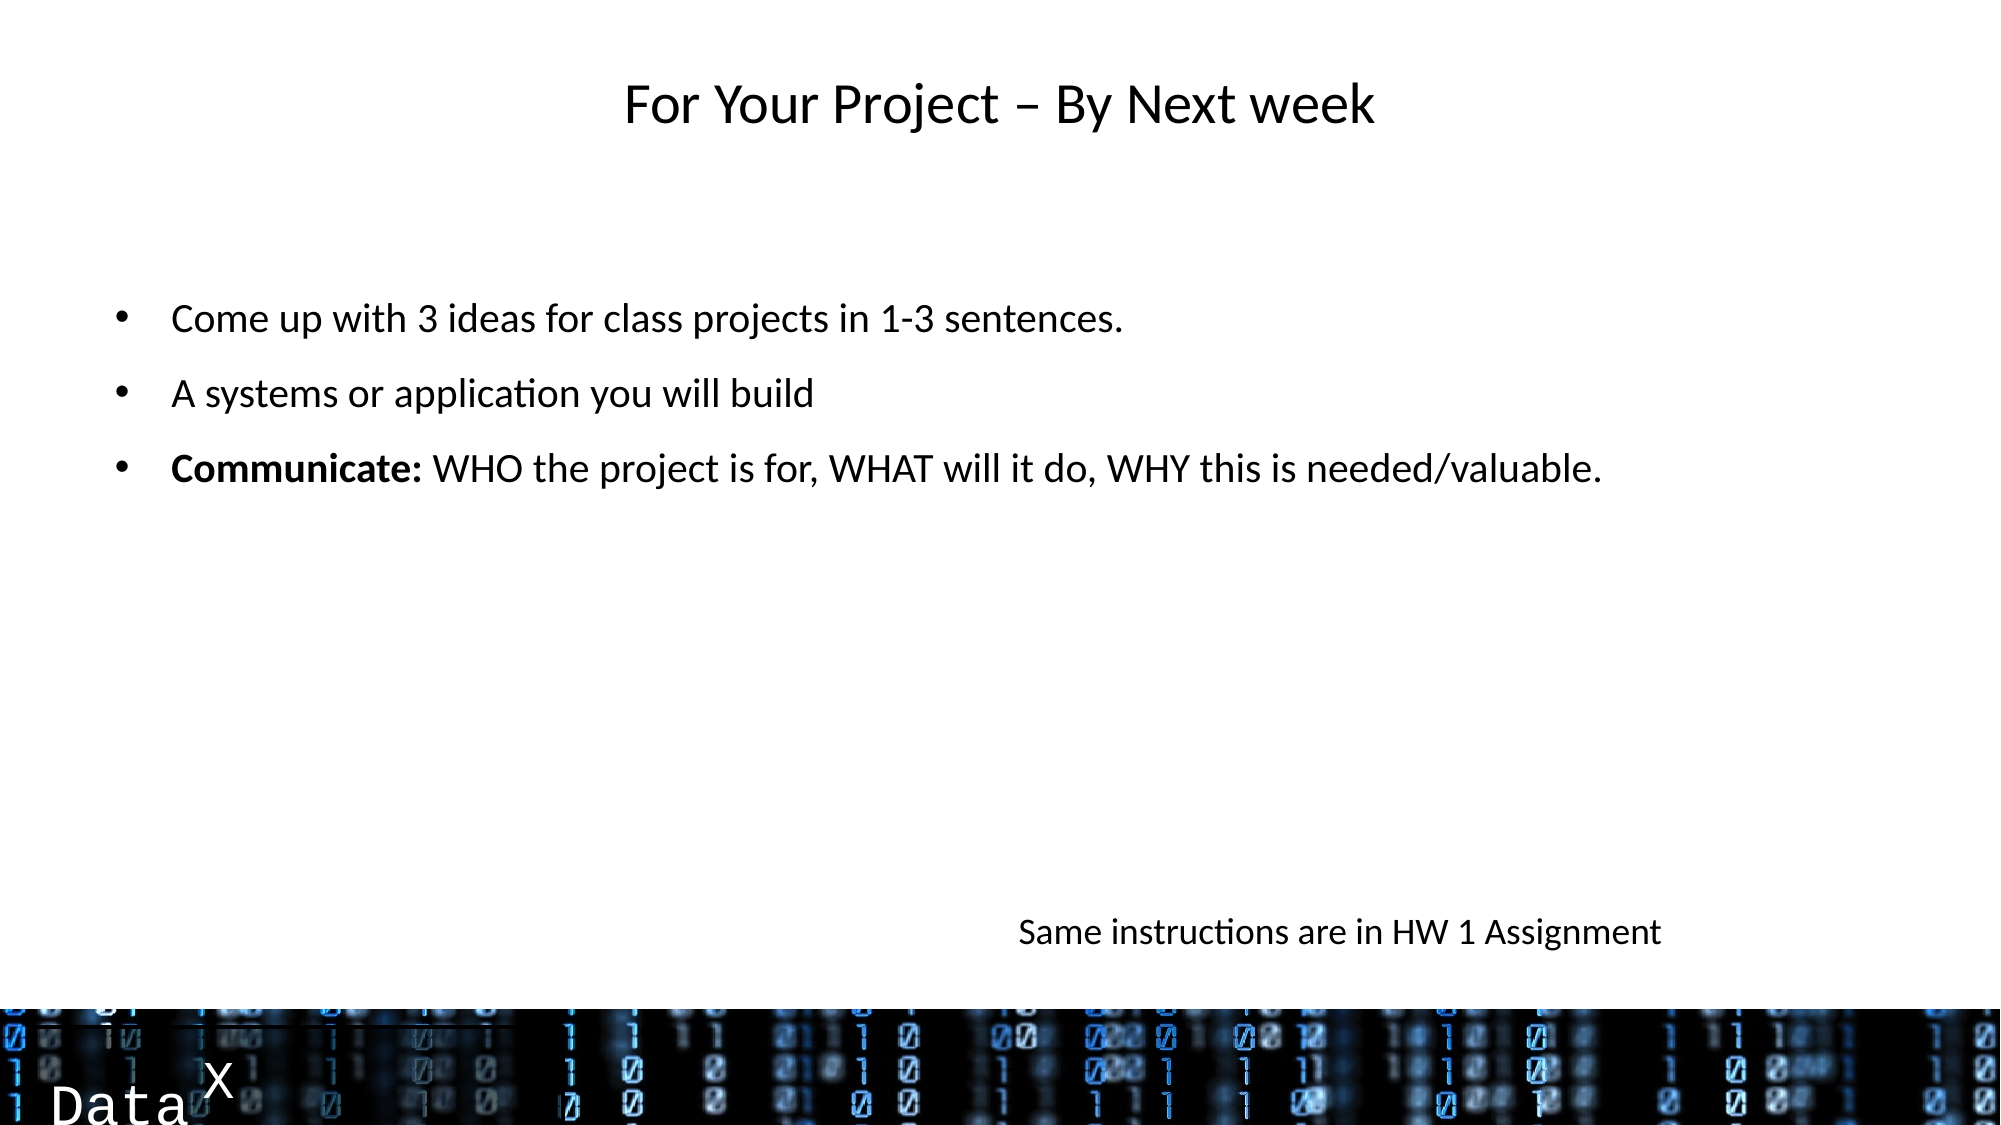

# For Your Project – By Next week

Come up with 3 ideas for class projects in 1-3 sentences.
A systems or application you will build
Communicate: WHO the project is for, WHAT will it do, WHY this is needed/valuable.

Same instructions are in HW 1 Assignment